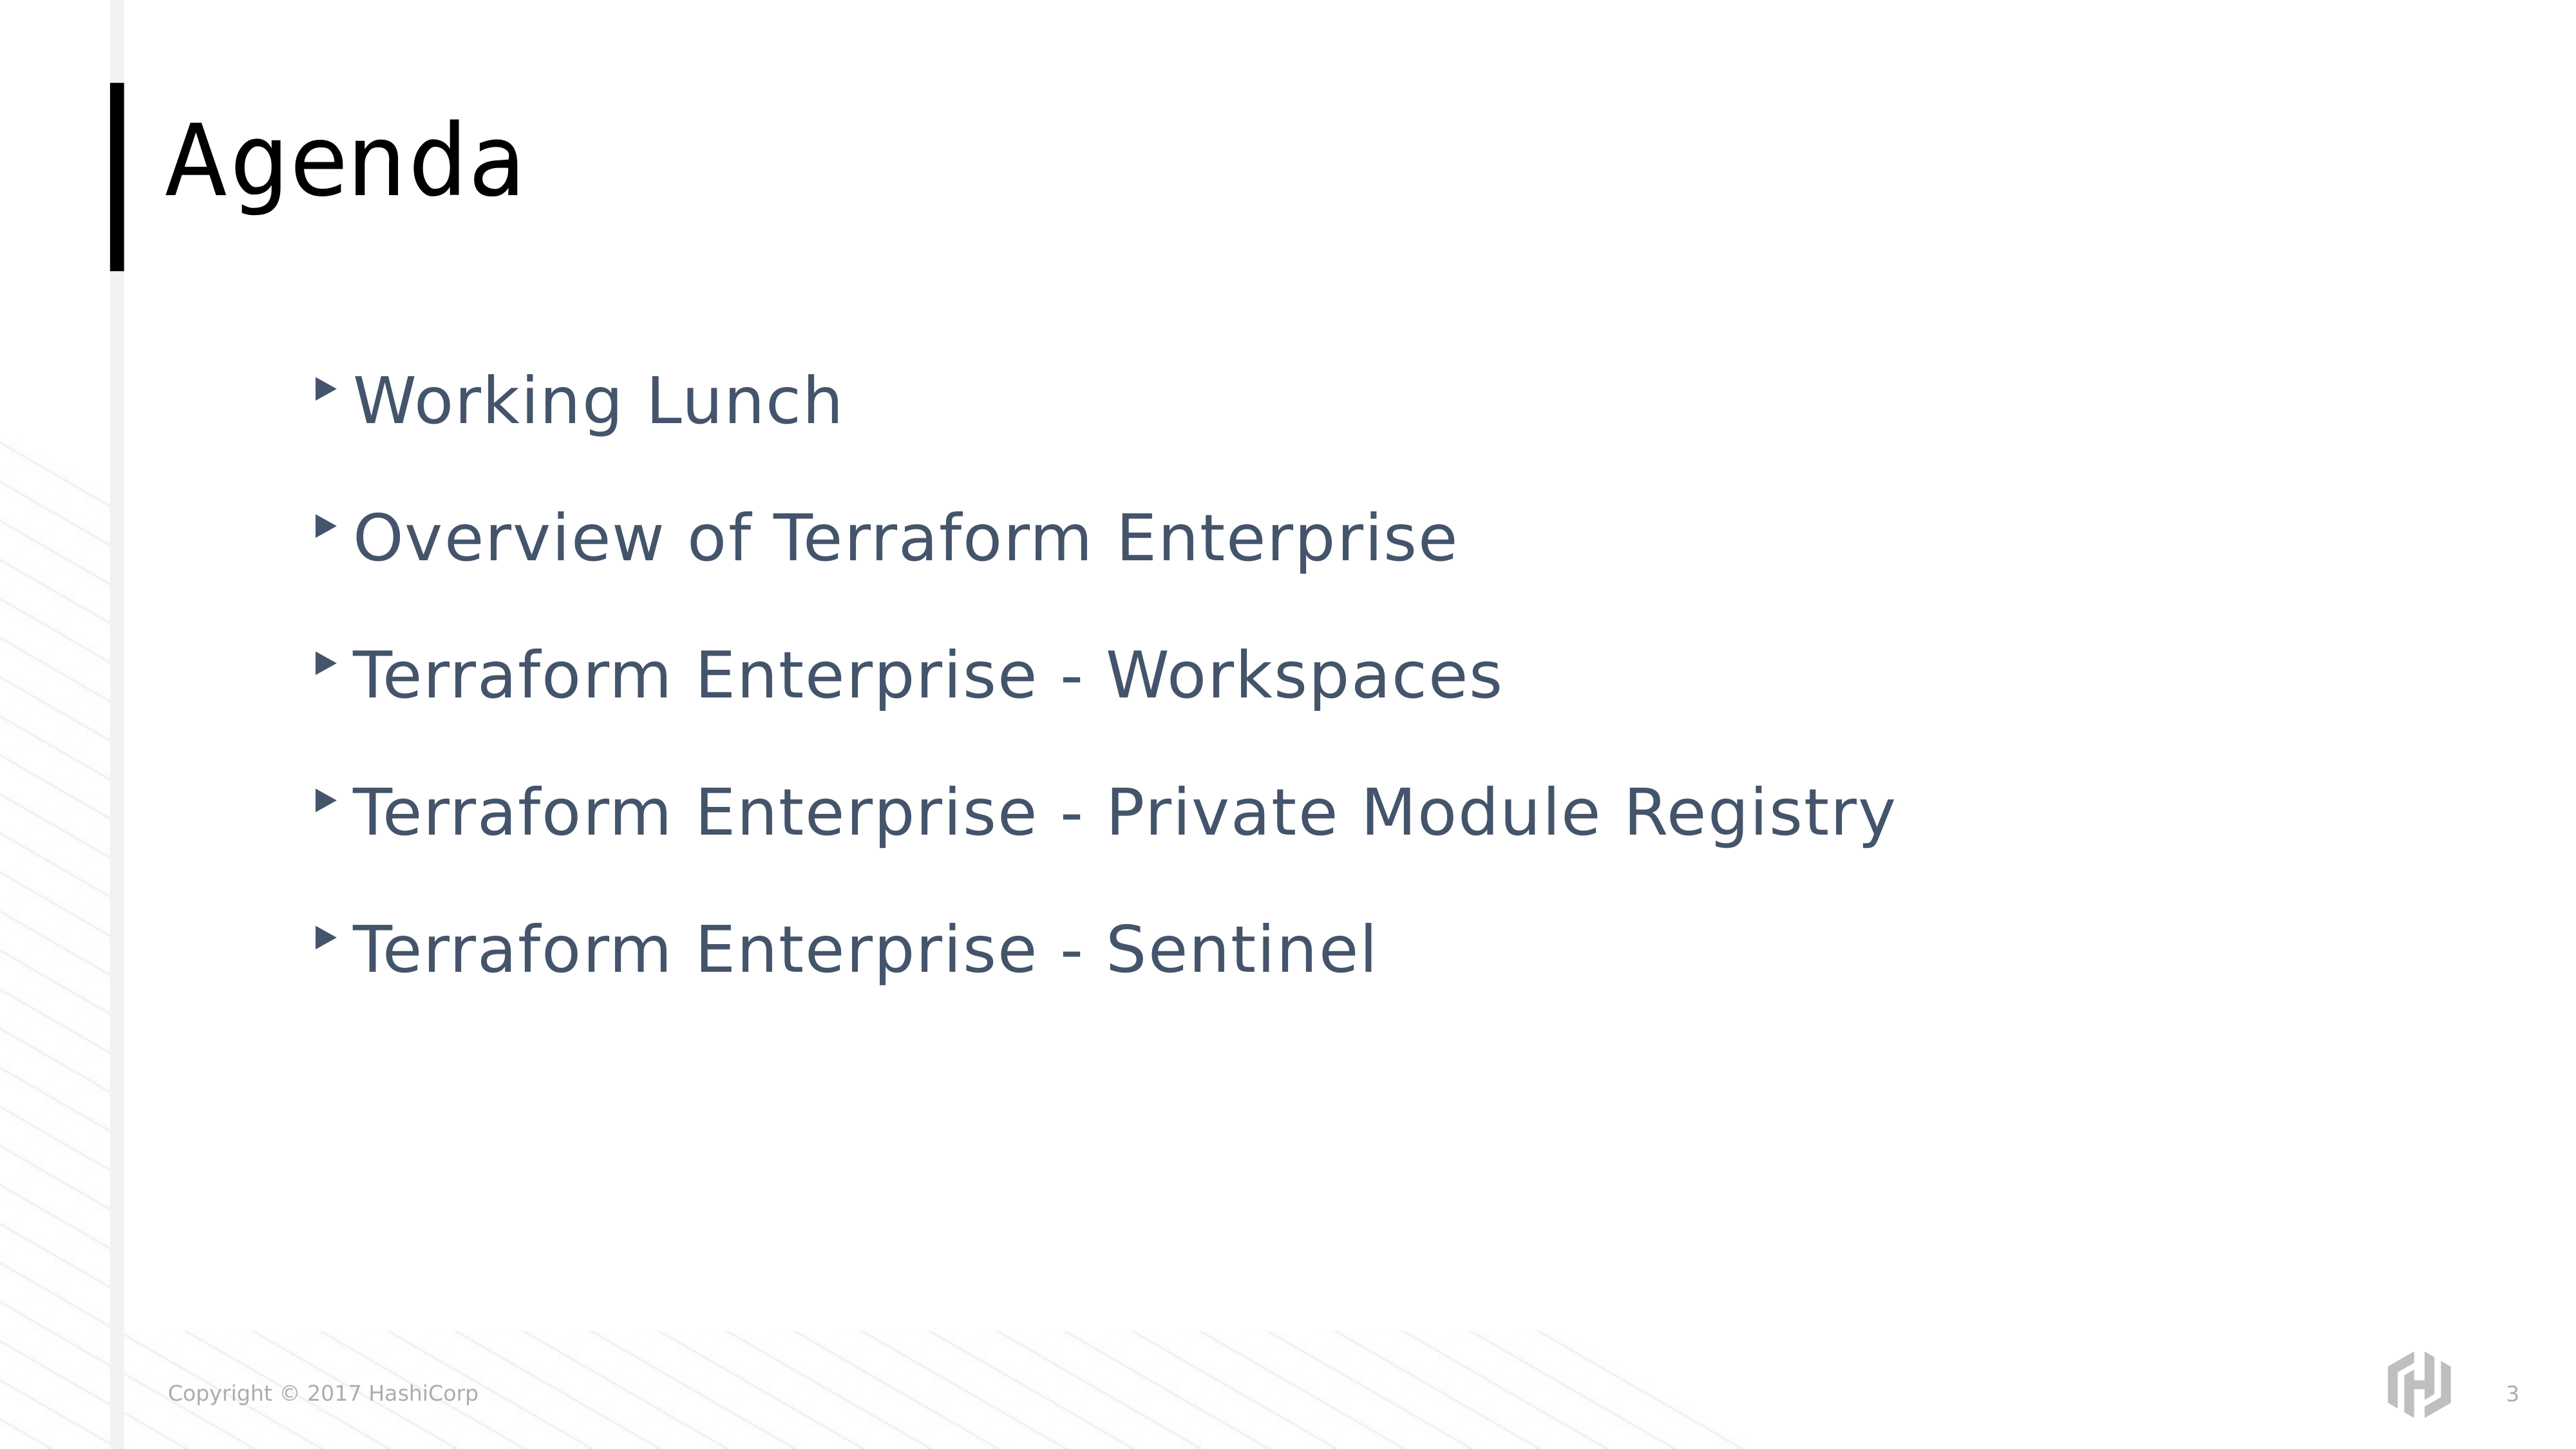

# Agenda
Working Lunch
Overview of Terraform Enterprise
Terraform Enterprise - Workspaces
Terraform Enterprise - Private Module Registry
Terraform Enterprise - Sentinel
3